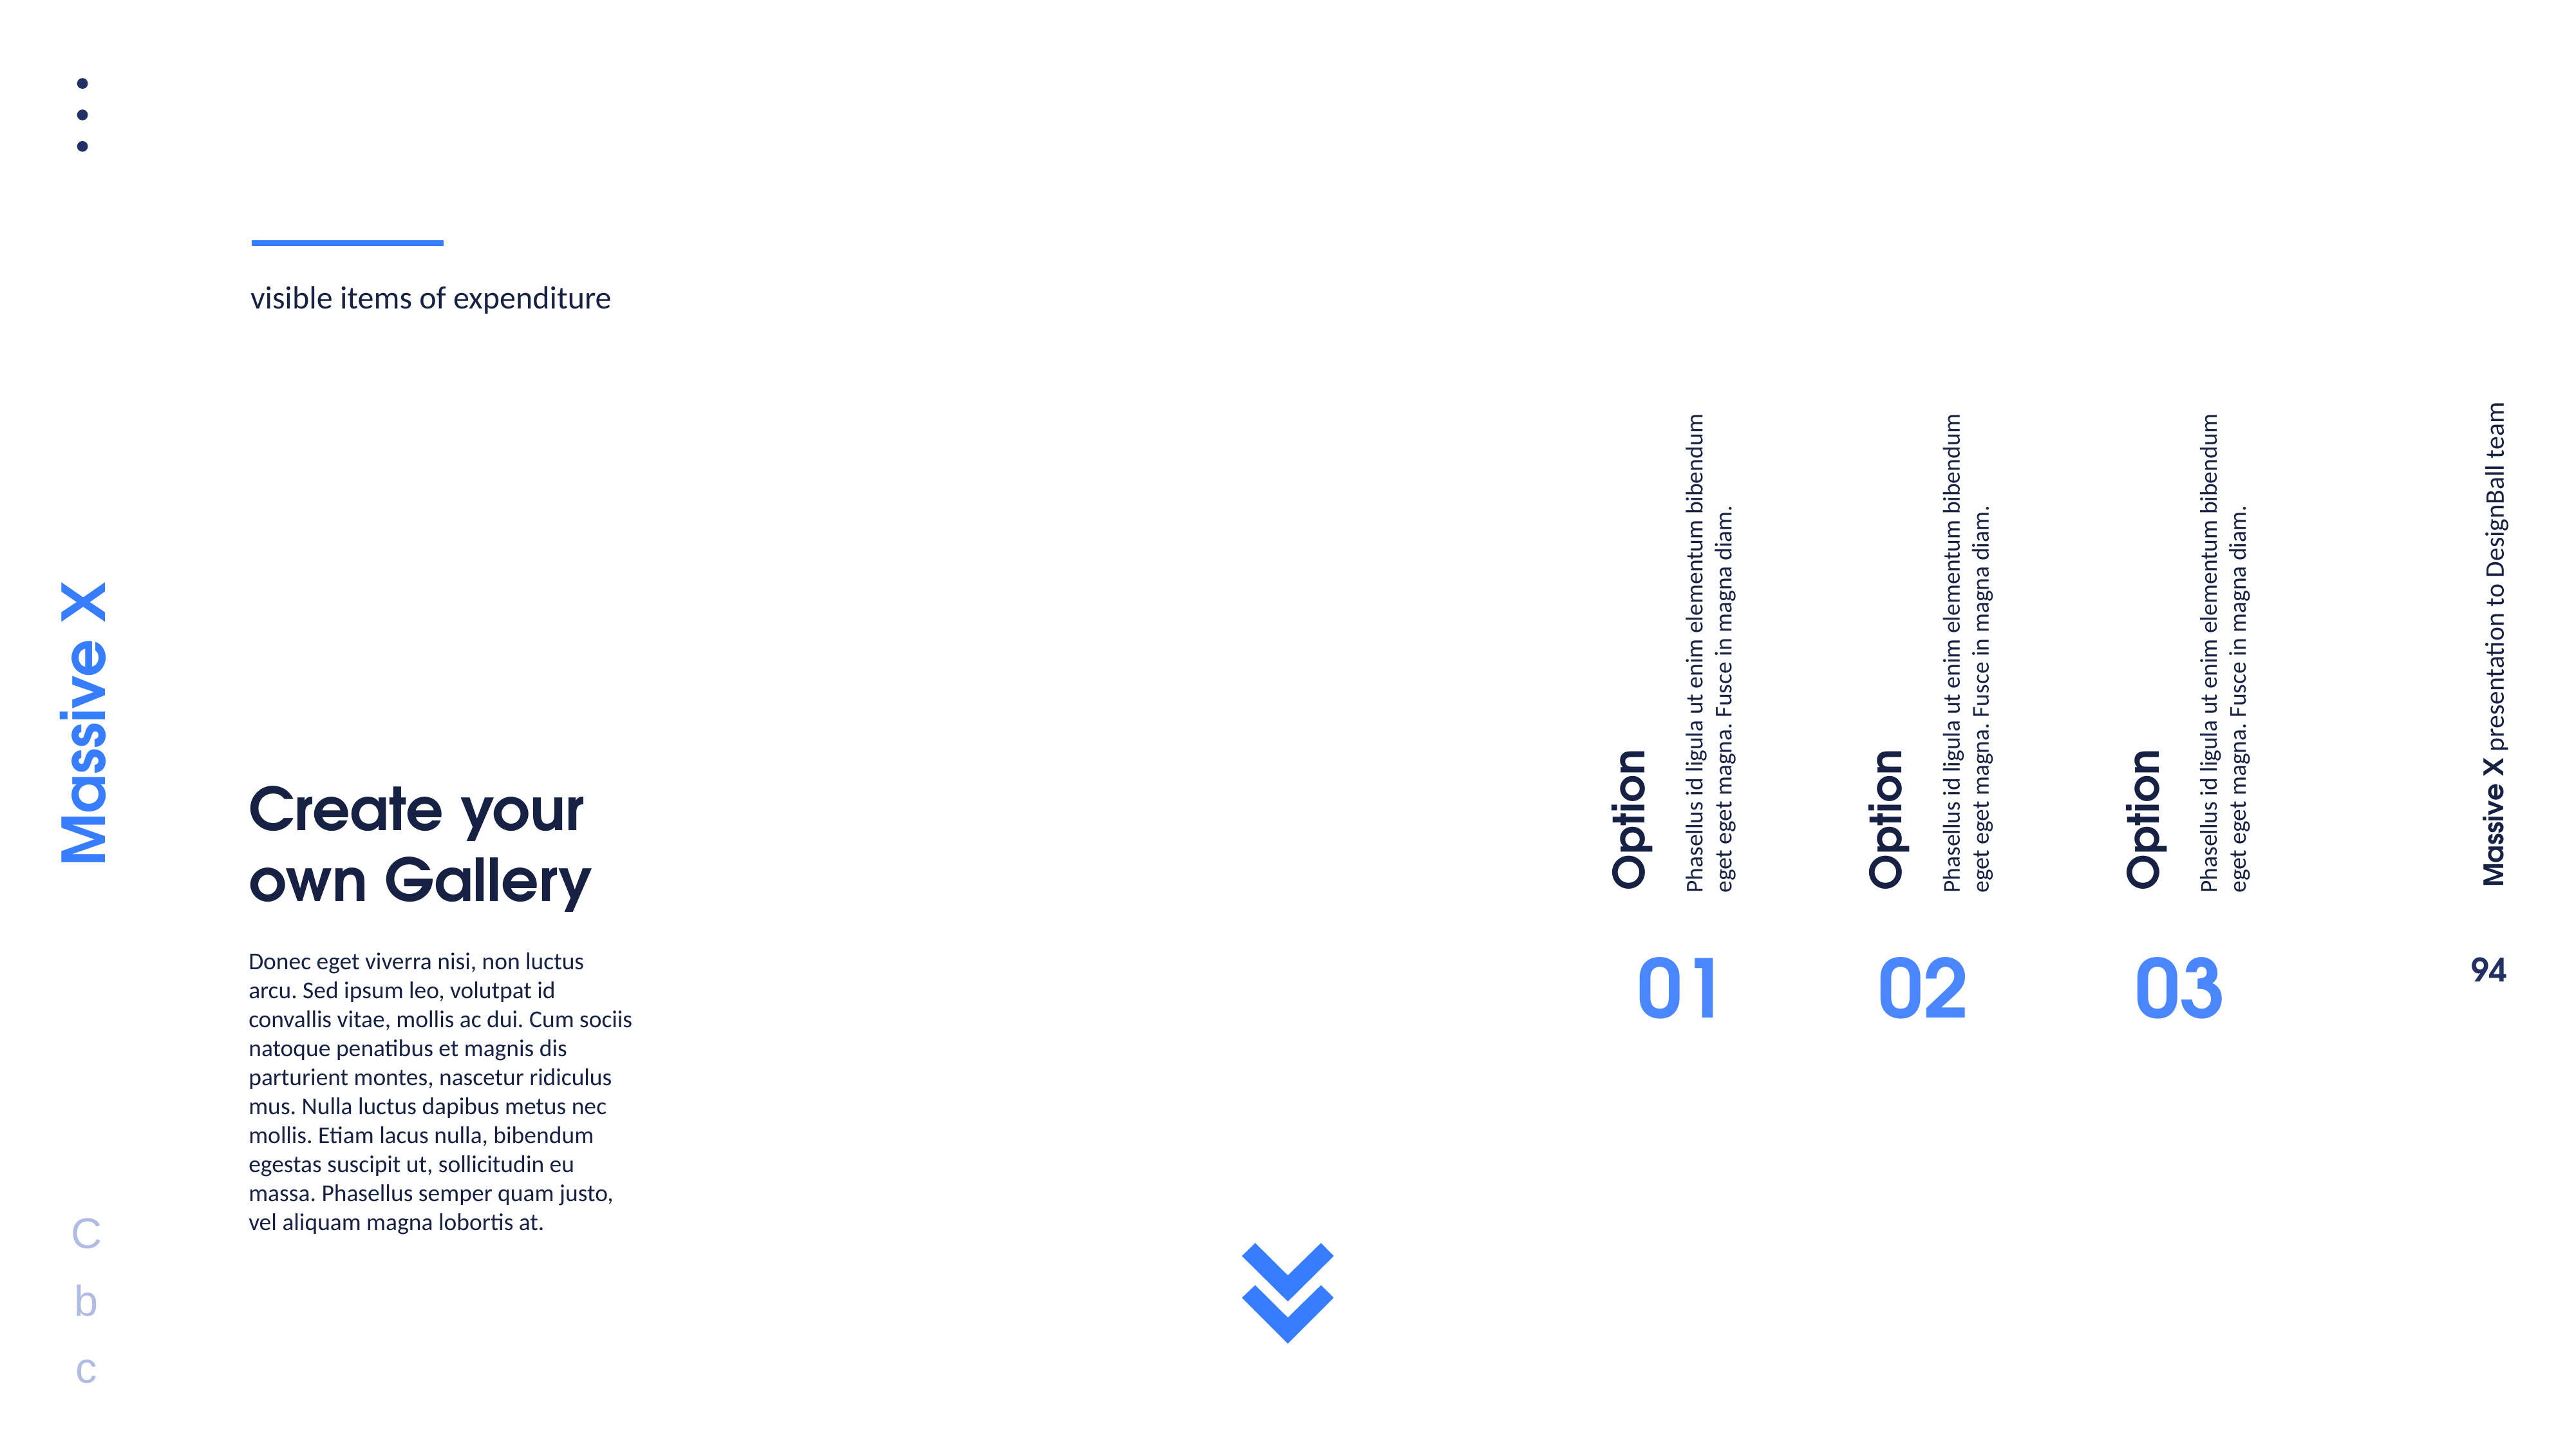

visible items of expenditure
Option
Phasellus id ligula ut enim elementum bibendum eget eget magna. Fusce in magna diam.
Option
Phasellus id ligula ut enim elementum bibendum eget eget magna. Fusce in magna diam.
Option
Phasellus id ligula ut enim elementum bibendum eget eget magna. Fusce in magna diam.
Create your own Gallery
01
02
03
Donec eget viverra nisi, non luctus arcu. Sed ipsum leo, volutpat id convallis vitae, mollis ac dui. Cum sociis natoque penatibus et magnis dis parturient montes, nascetur ridiculus mus. Nulla luctus dapibus metus nec mollis. Etiam lacus nulla, bibendum egestas suscipit ut, sollicitudin eu massa. Phasellus semper quam justo, vel aliquam magna lobortis at.

https://unsplash.com/photos/XtUd5SiX464